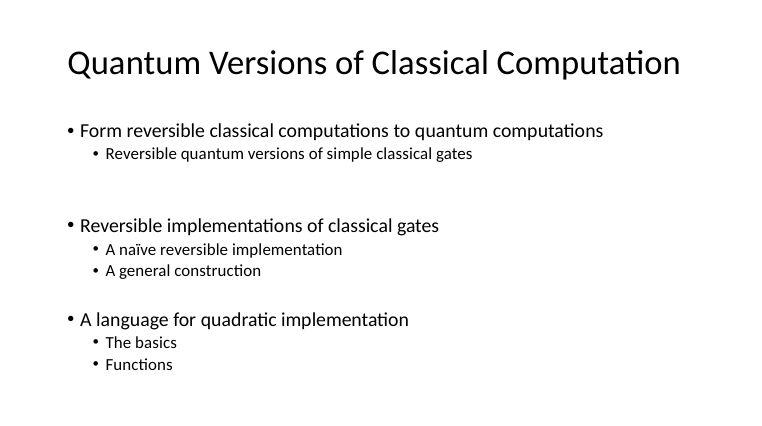

# Quantum Versions of Classical Computation
Form reversible classical computations to quantum computations
Reversible quantum versions of simple classical gates

Reversible implementations of classical gates
A naïve reversible implementation
A general construction

A language for quadratic implementation
The basics
Functions